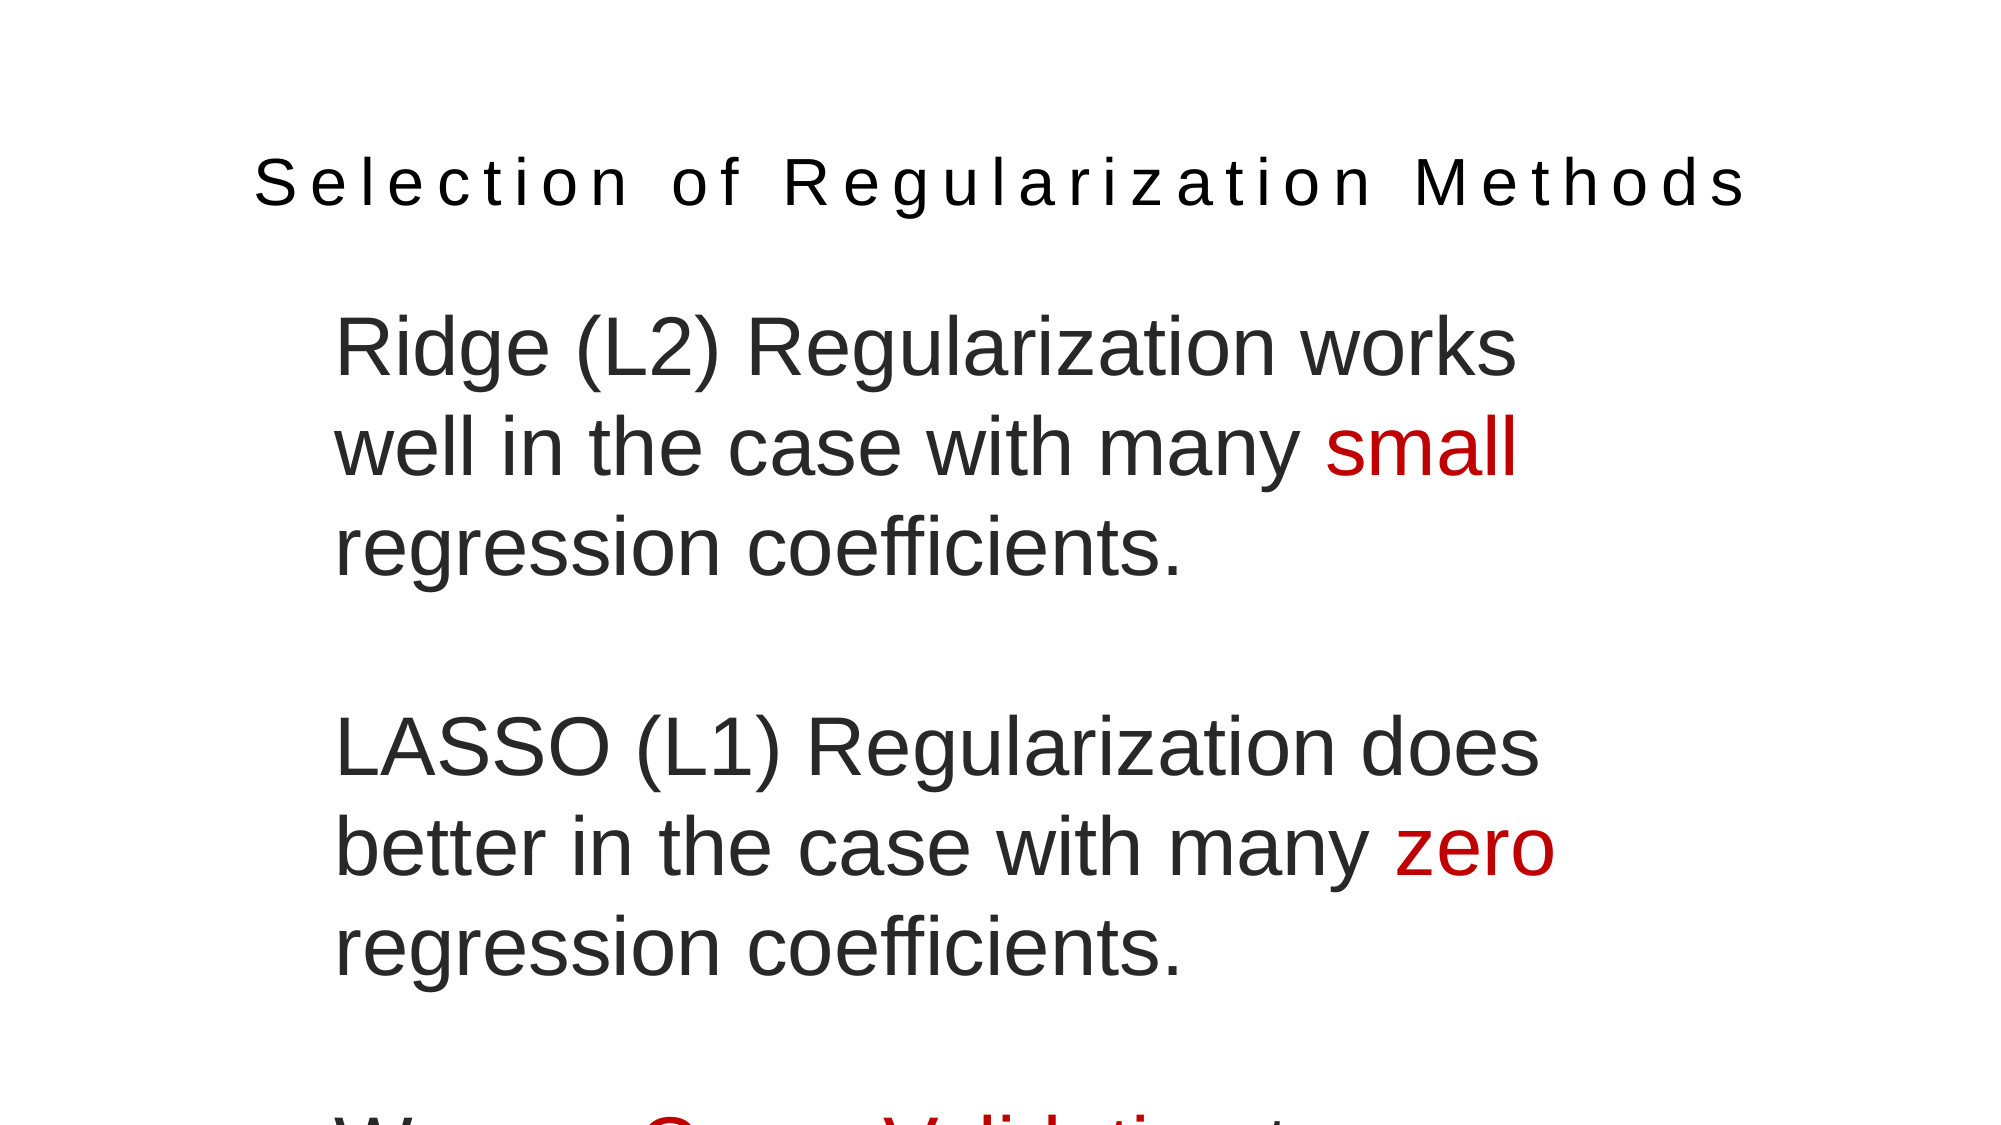

Selection of Regularization Methods
Ridge (L2) Regularization works well in the case with many small regression coefficients.

LASSO (L1) Regularization does better in the case with many zero regression coefficients.

We use Cross-Validation to determine which is better.